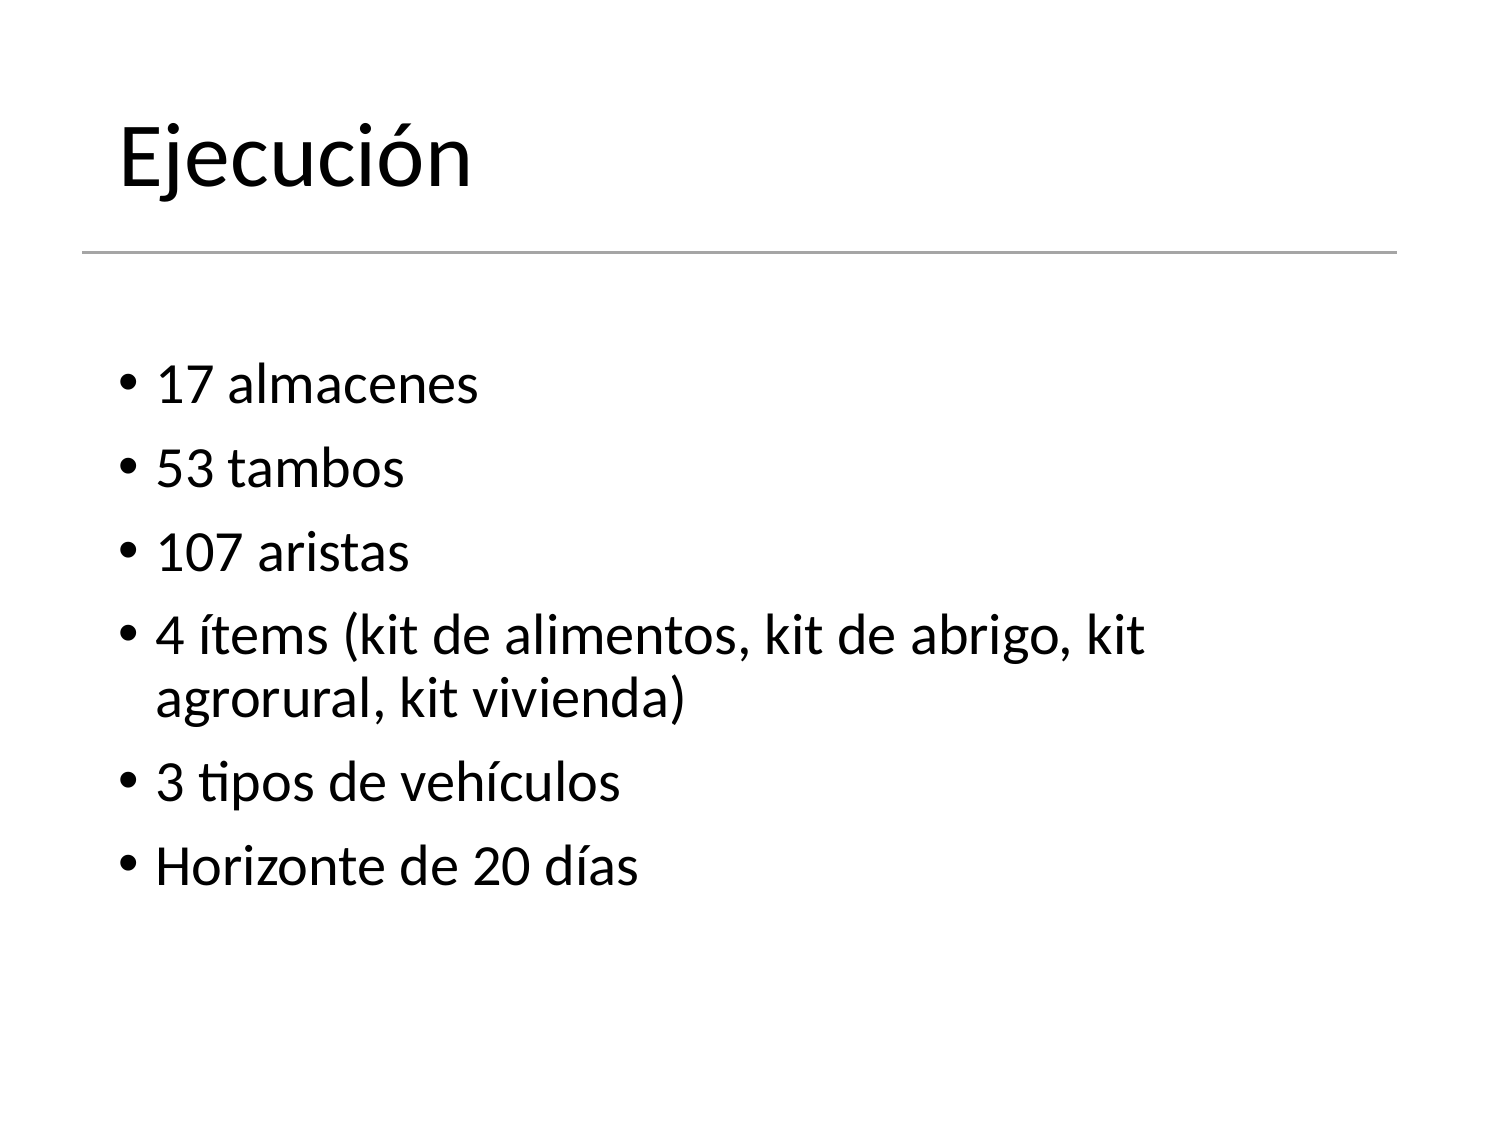

# Ejecución
17 almacenes
53 tambos
107 aristas
4 ítems (kit de alimentos, kit de abrigo, kit agrorural, kit vivienda)
3 tipos de vehículos
Horizonte de 20 días